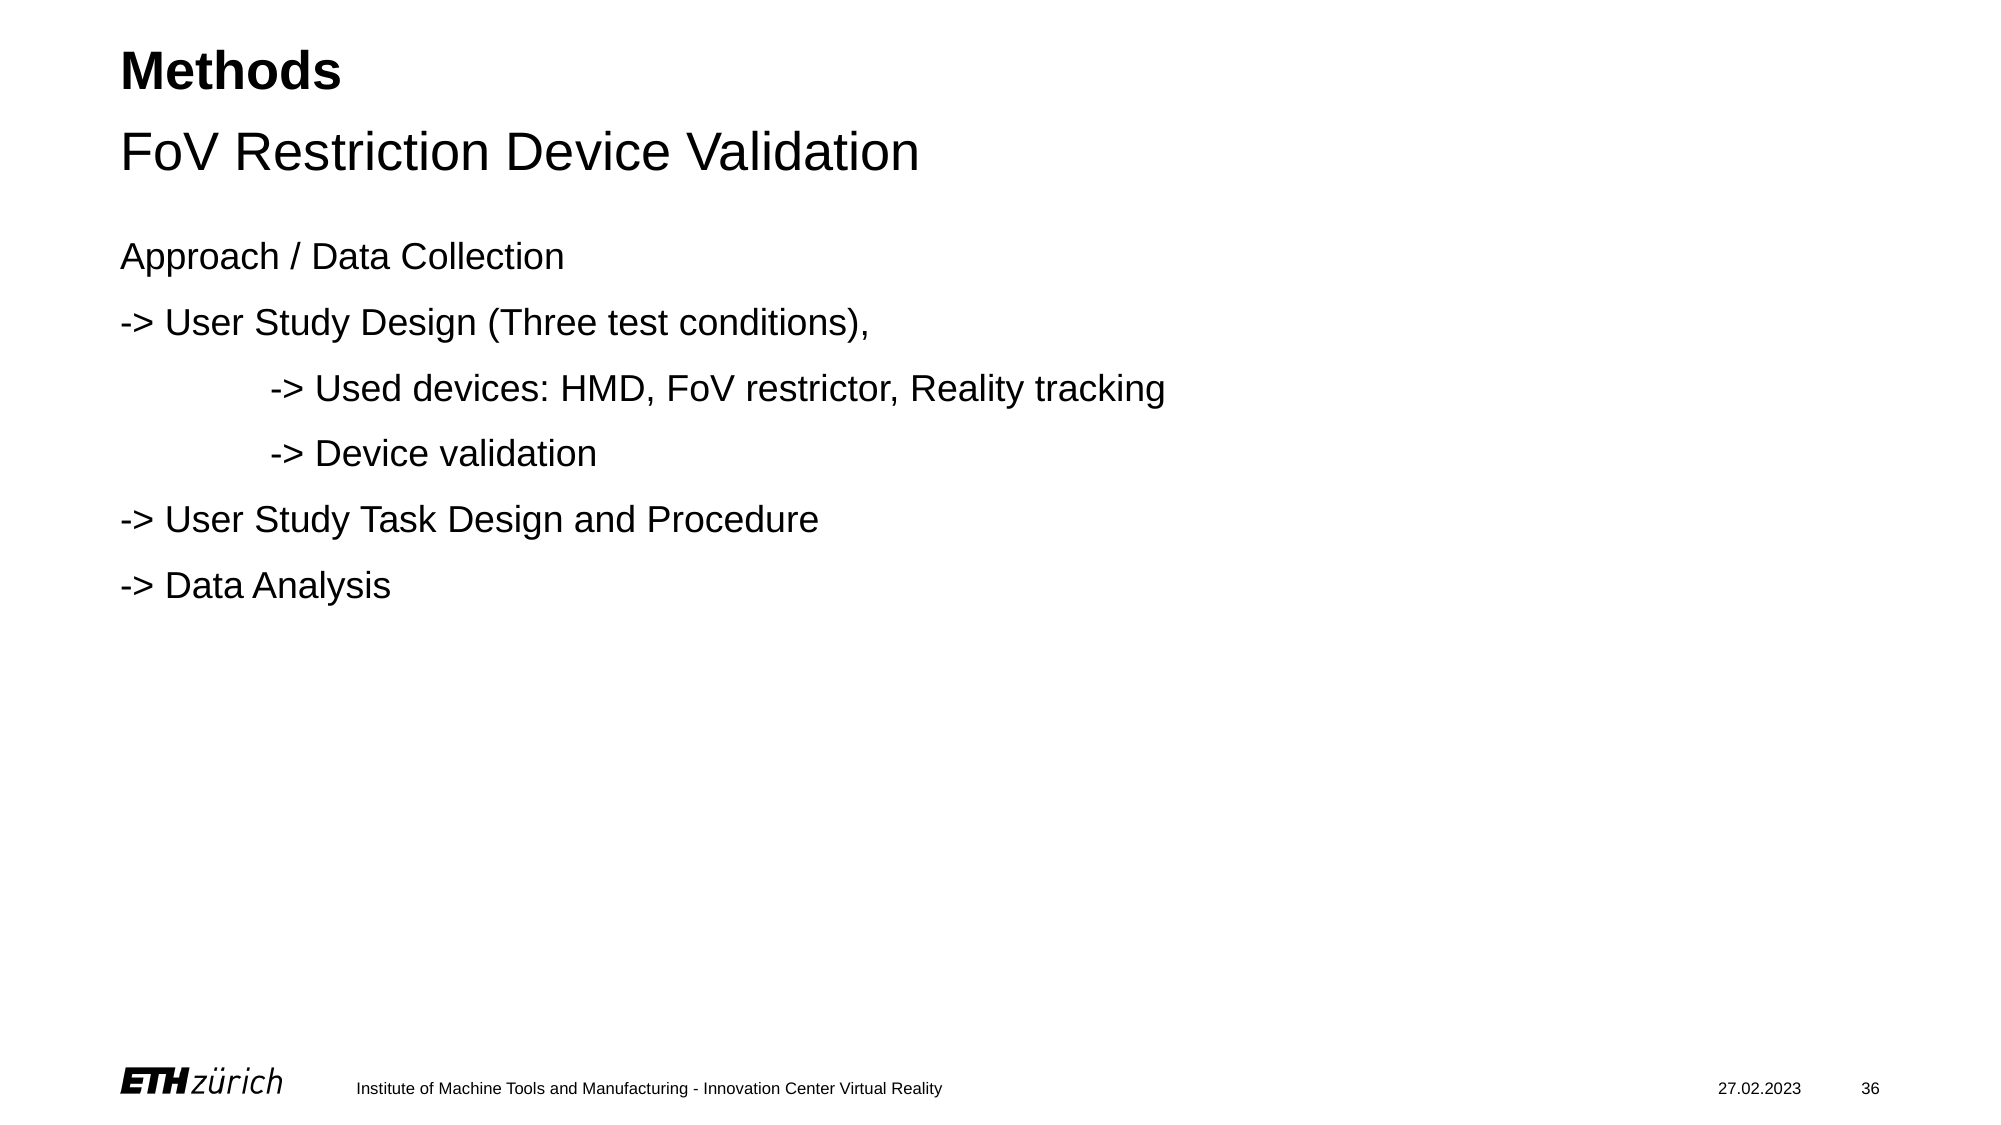

# Methods FoV Restriction Device Validation
Approach / Data Collection
-> User Study Design (Three test conditions),
	-> Used devices: HMD, FoV restrictor, Reality tracking
	-> Device validation
-> User Study Task Design and Procedure
-> Data Analysis
Institute of Machine Tools and Manufacturing - Innovation Center Virtual Reality
27.02.2023
36